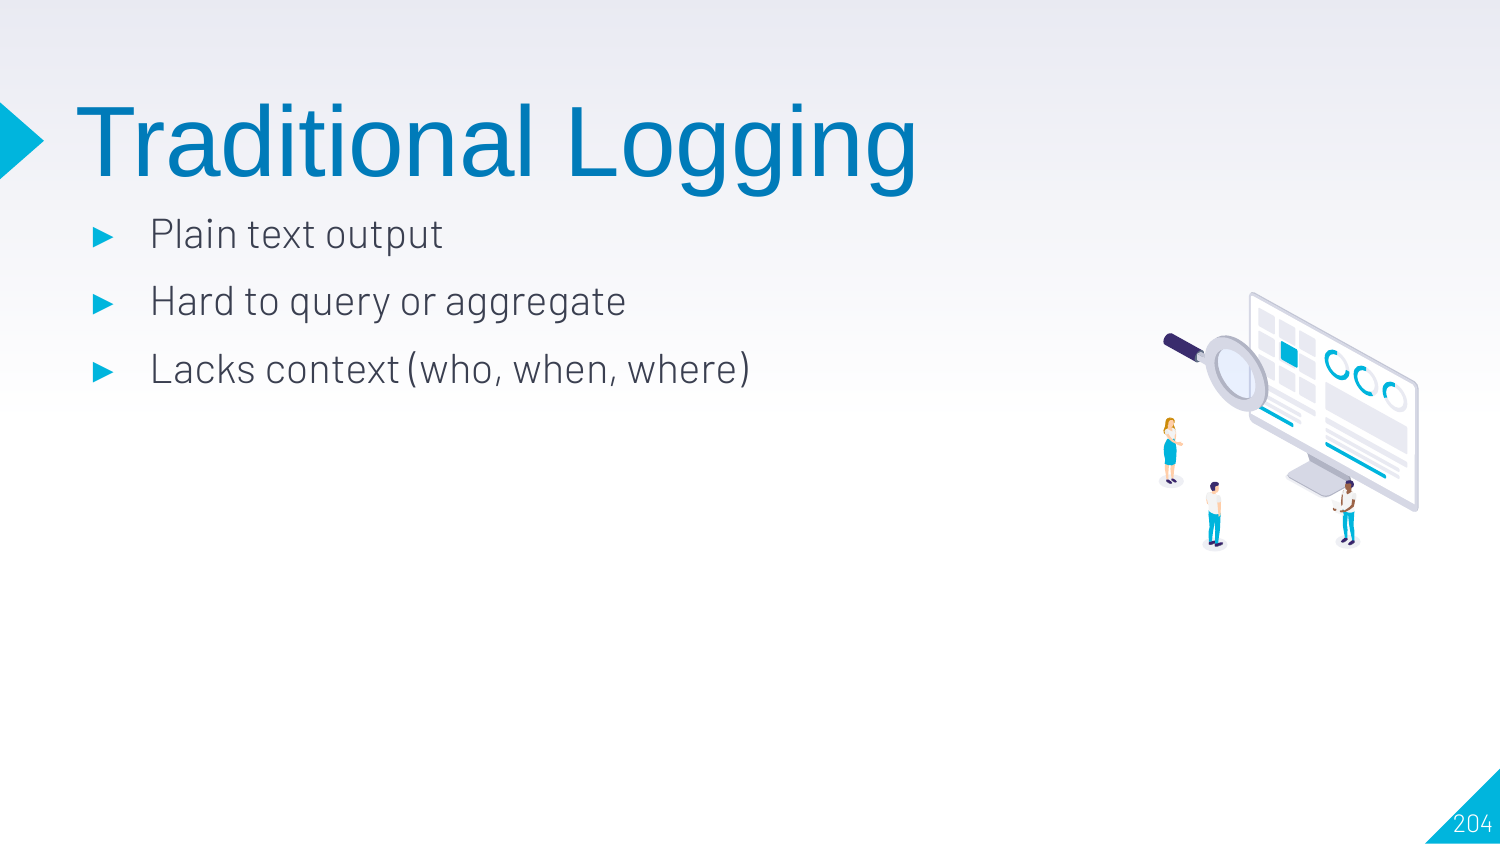

# Traditional Logging
Plain text output
Hard to query or aggregate
Lacks context (who, when, where)

204